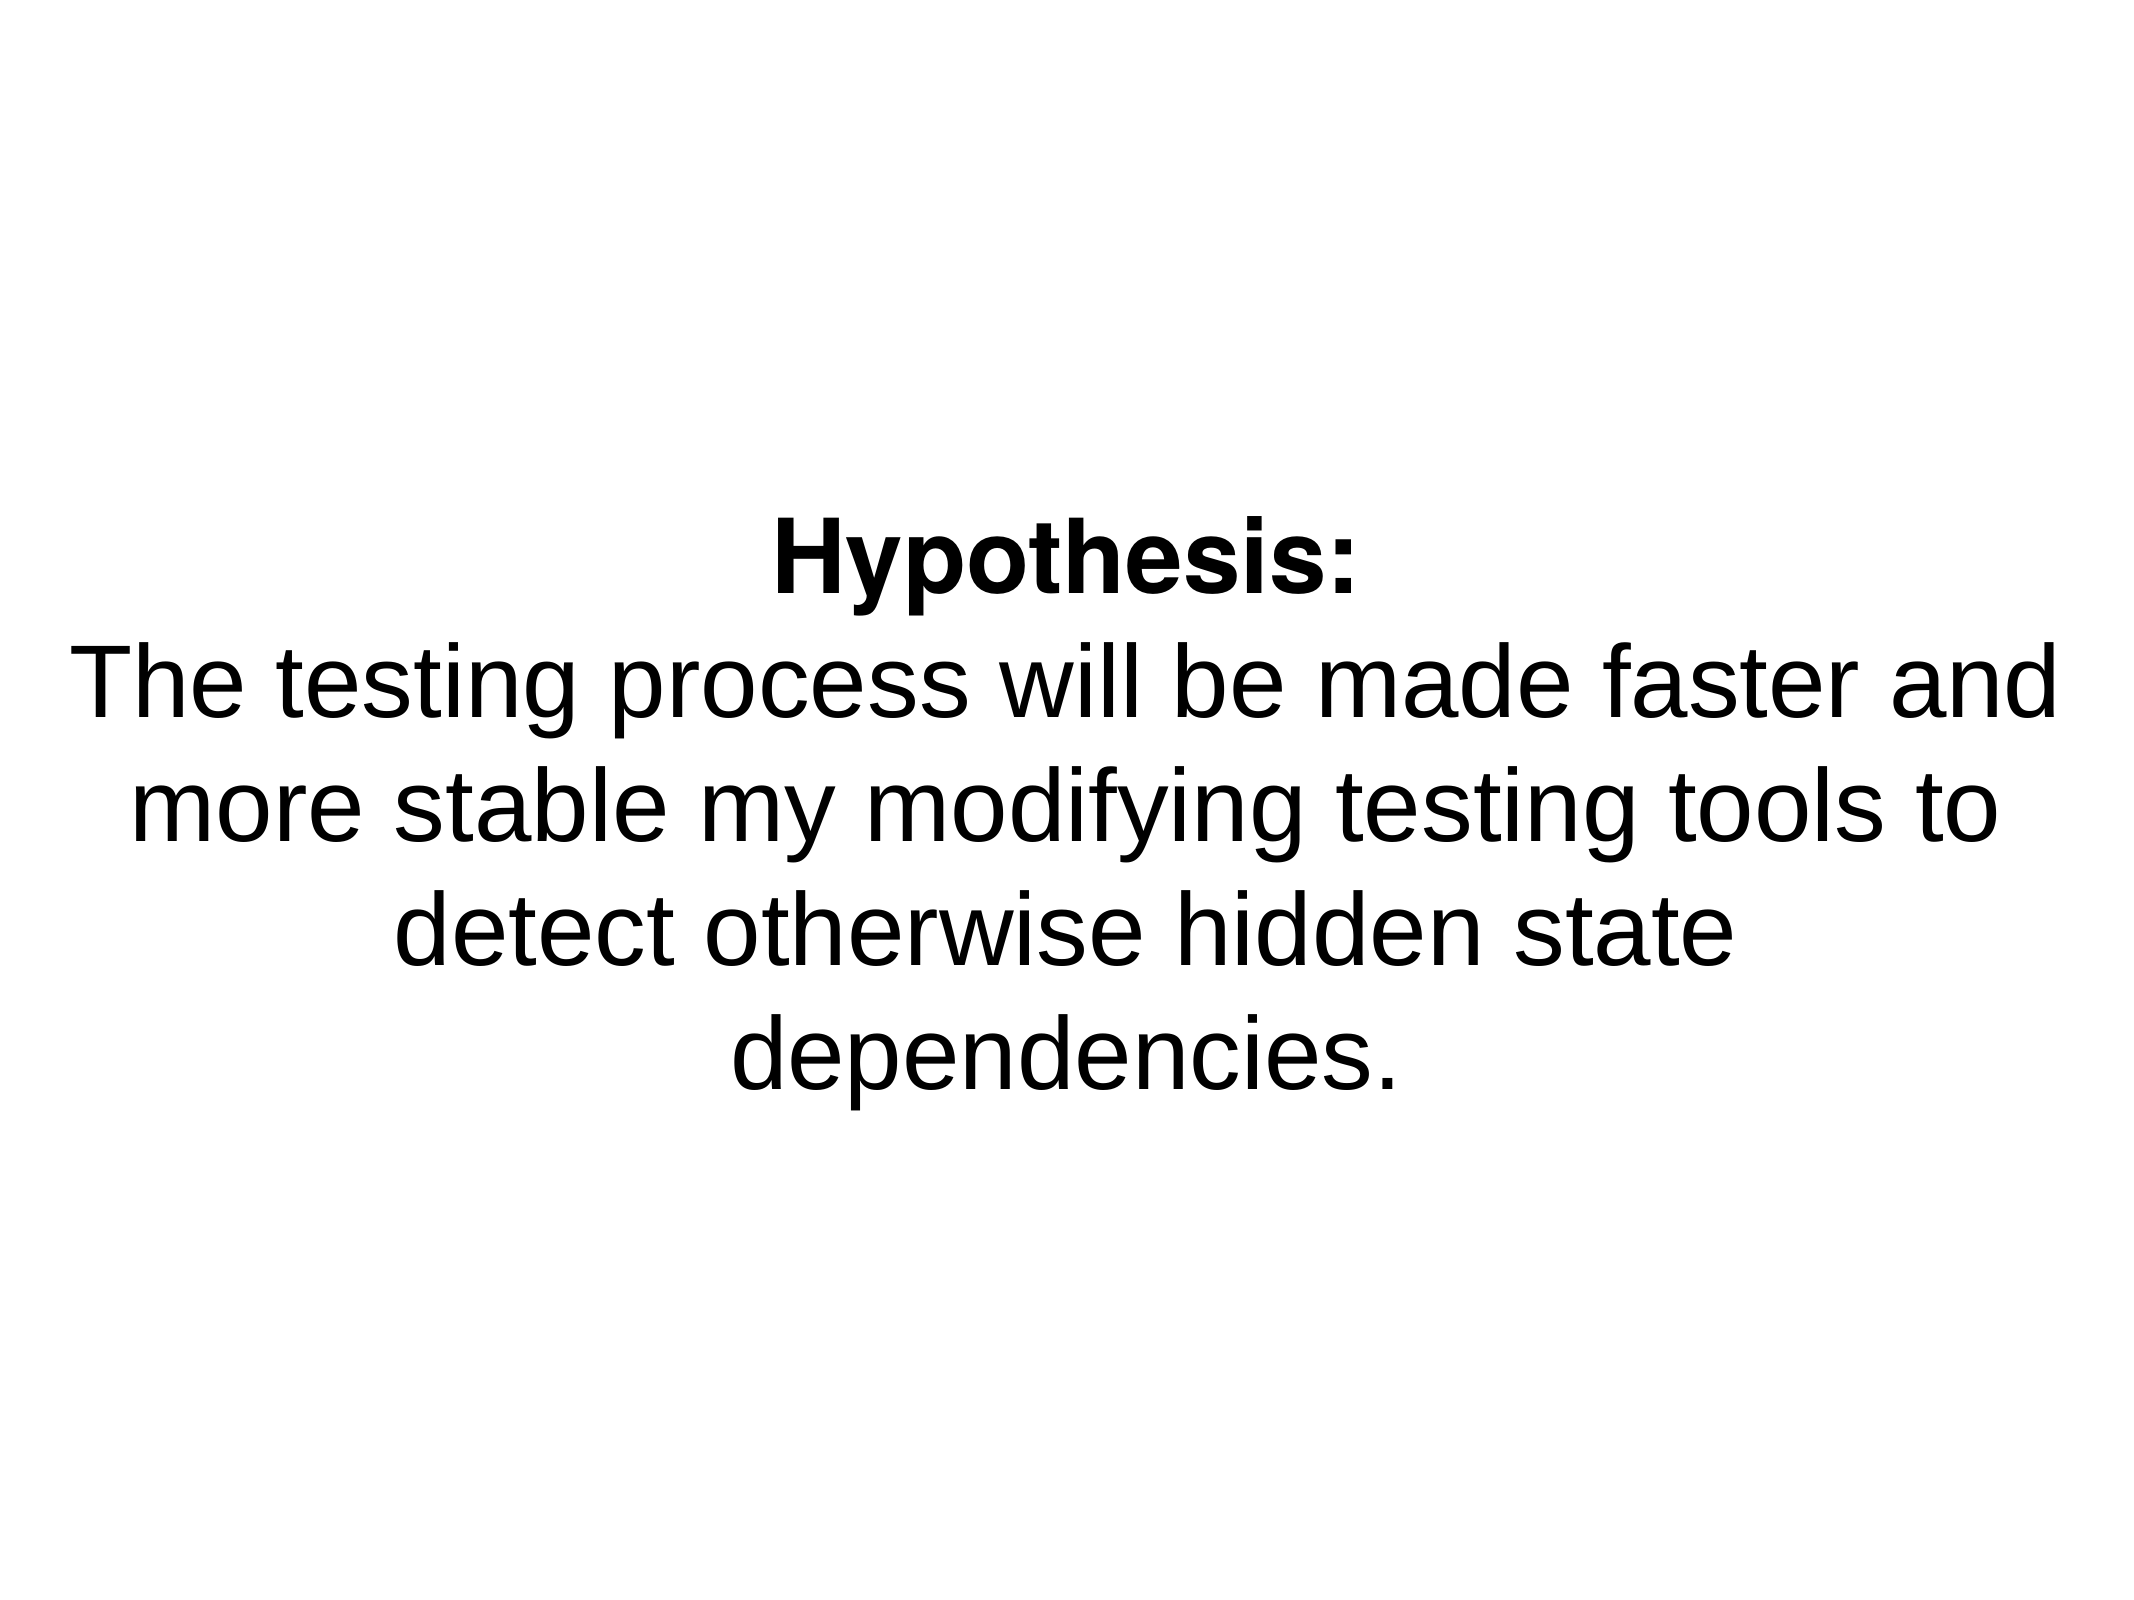

# Hypothesis:
The testing process will be made faster and more stable my modifying testing tools to detect otherwise hidden state dependencies.